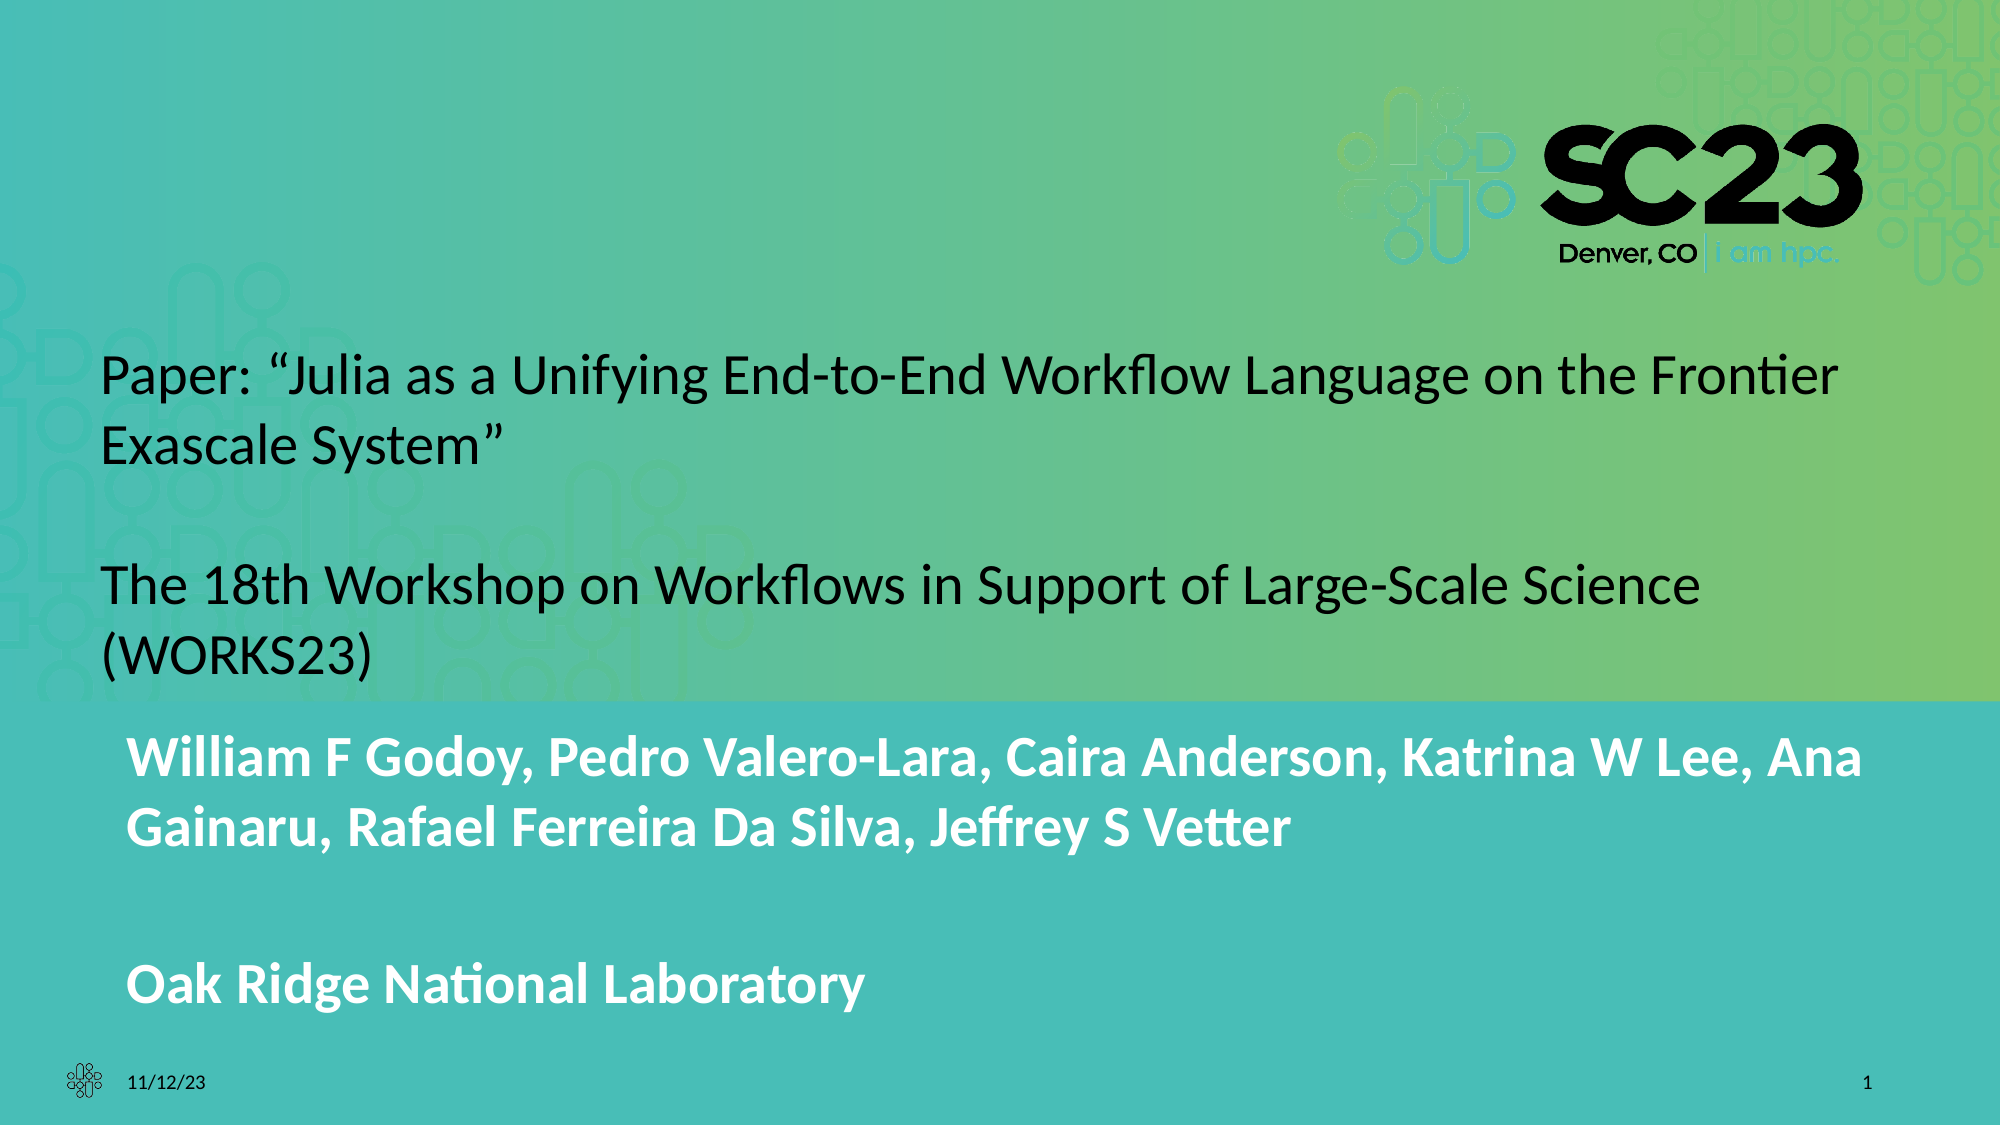

# Paper: “Julia as a Unifying End-to-End Workflow Language on the Frontier Exascale System” The 18th Workshop on Workflows in Support of Large-Scale Science (WORKS23)
William F Godoy, Pedro Valero-Lara, Caira Anderson, Katrina W Lee, Ana Gainaru, Rafael Ferreira Da Silva, Jeffrey S Vetter

Oak Ridge National Laboratory

11/12/23
1